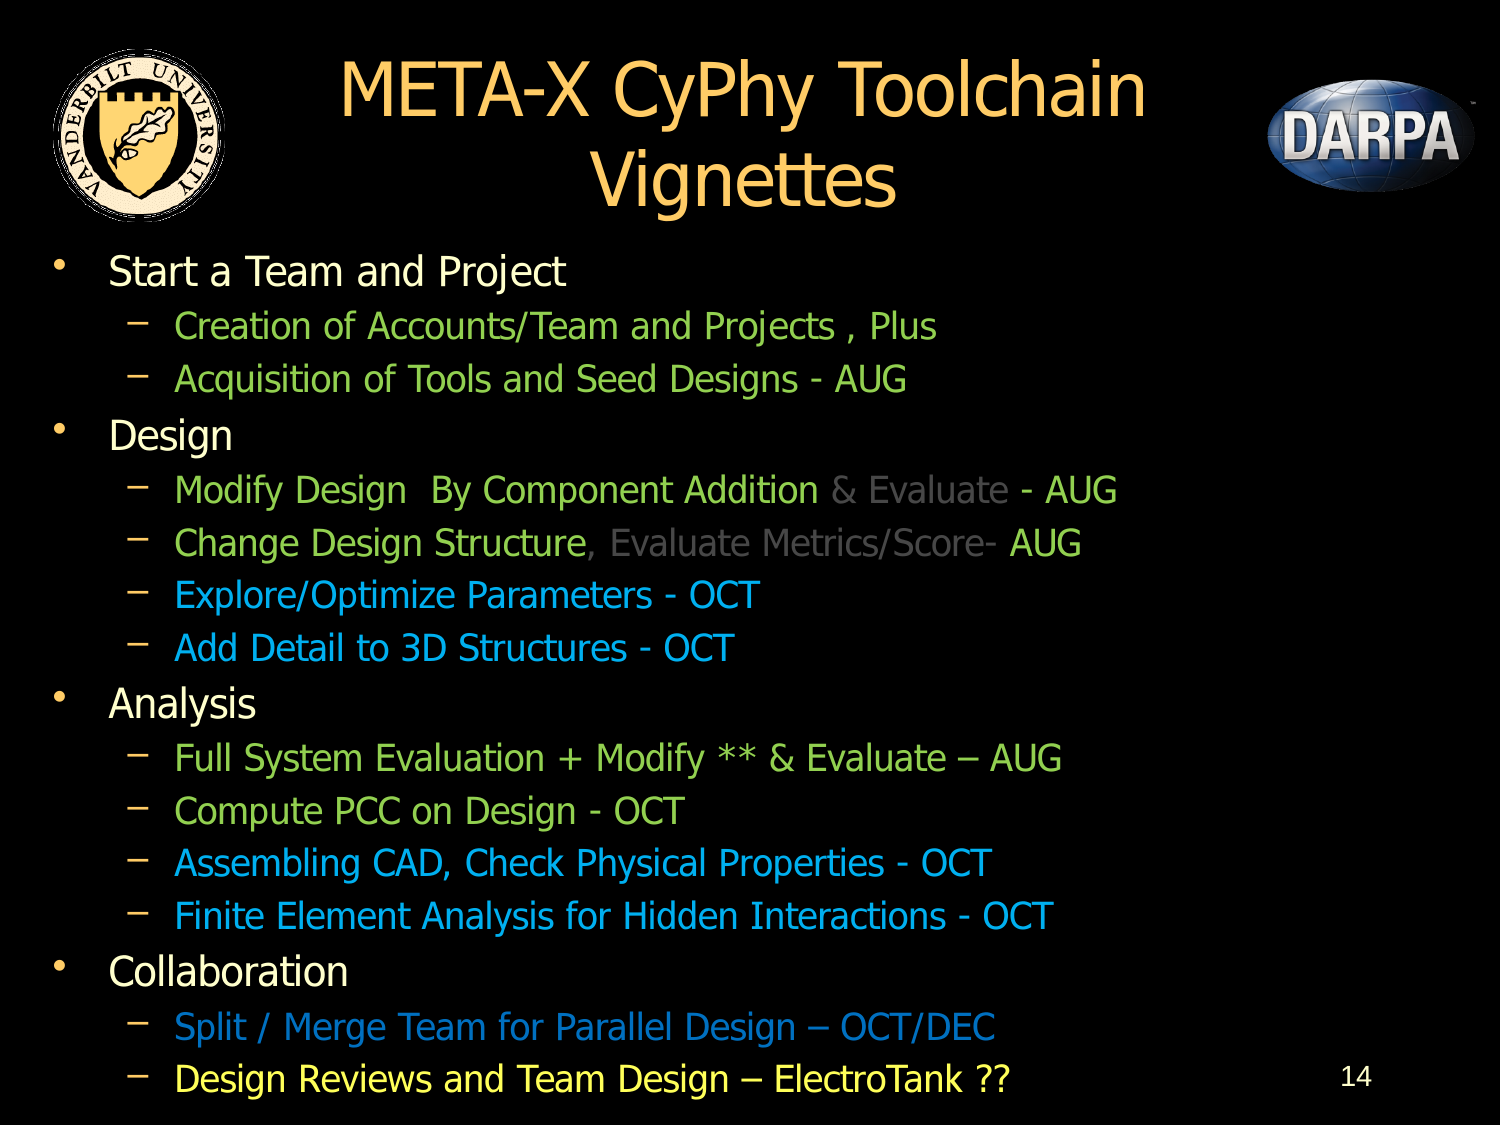

# META-X CyPhy Toolchain Vignettes
Start a Team and Project
Creation of Accounts/Team and Projects , Plus
Acquisition of Tools and Seed Designs - AUG
Design
Modify Design  By Component Addition & Evaluate - AUG
Change Design Structure, Evaluate Metrics/Score- AUG
Explore/Optimize Parameters - OCT
Add Detail to 3D Structures - OCT
Analysis
Full System Evaluation + Modify ** & Evaluate – AUG
Compute PCC on Design - OCT
Assembling CAD, Check Physical Properties - OCT
Finite Element Analysis for Hidden Interactions - OCT
Collaboration
Split / Merge Team for Parallel Design – OCT/DEC
Design Reviews and Team Design – ElectroTank ??

14